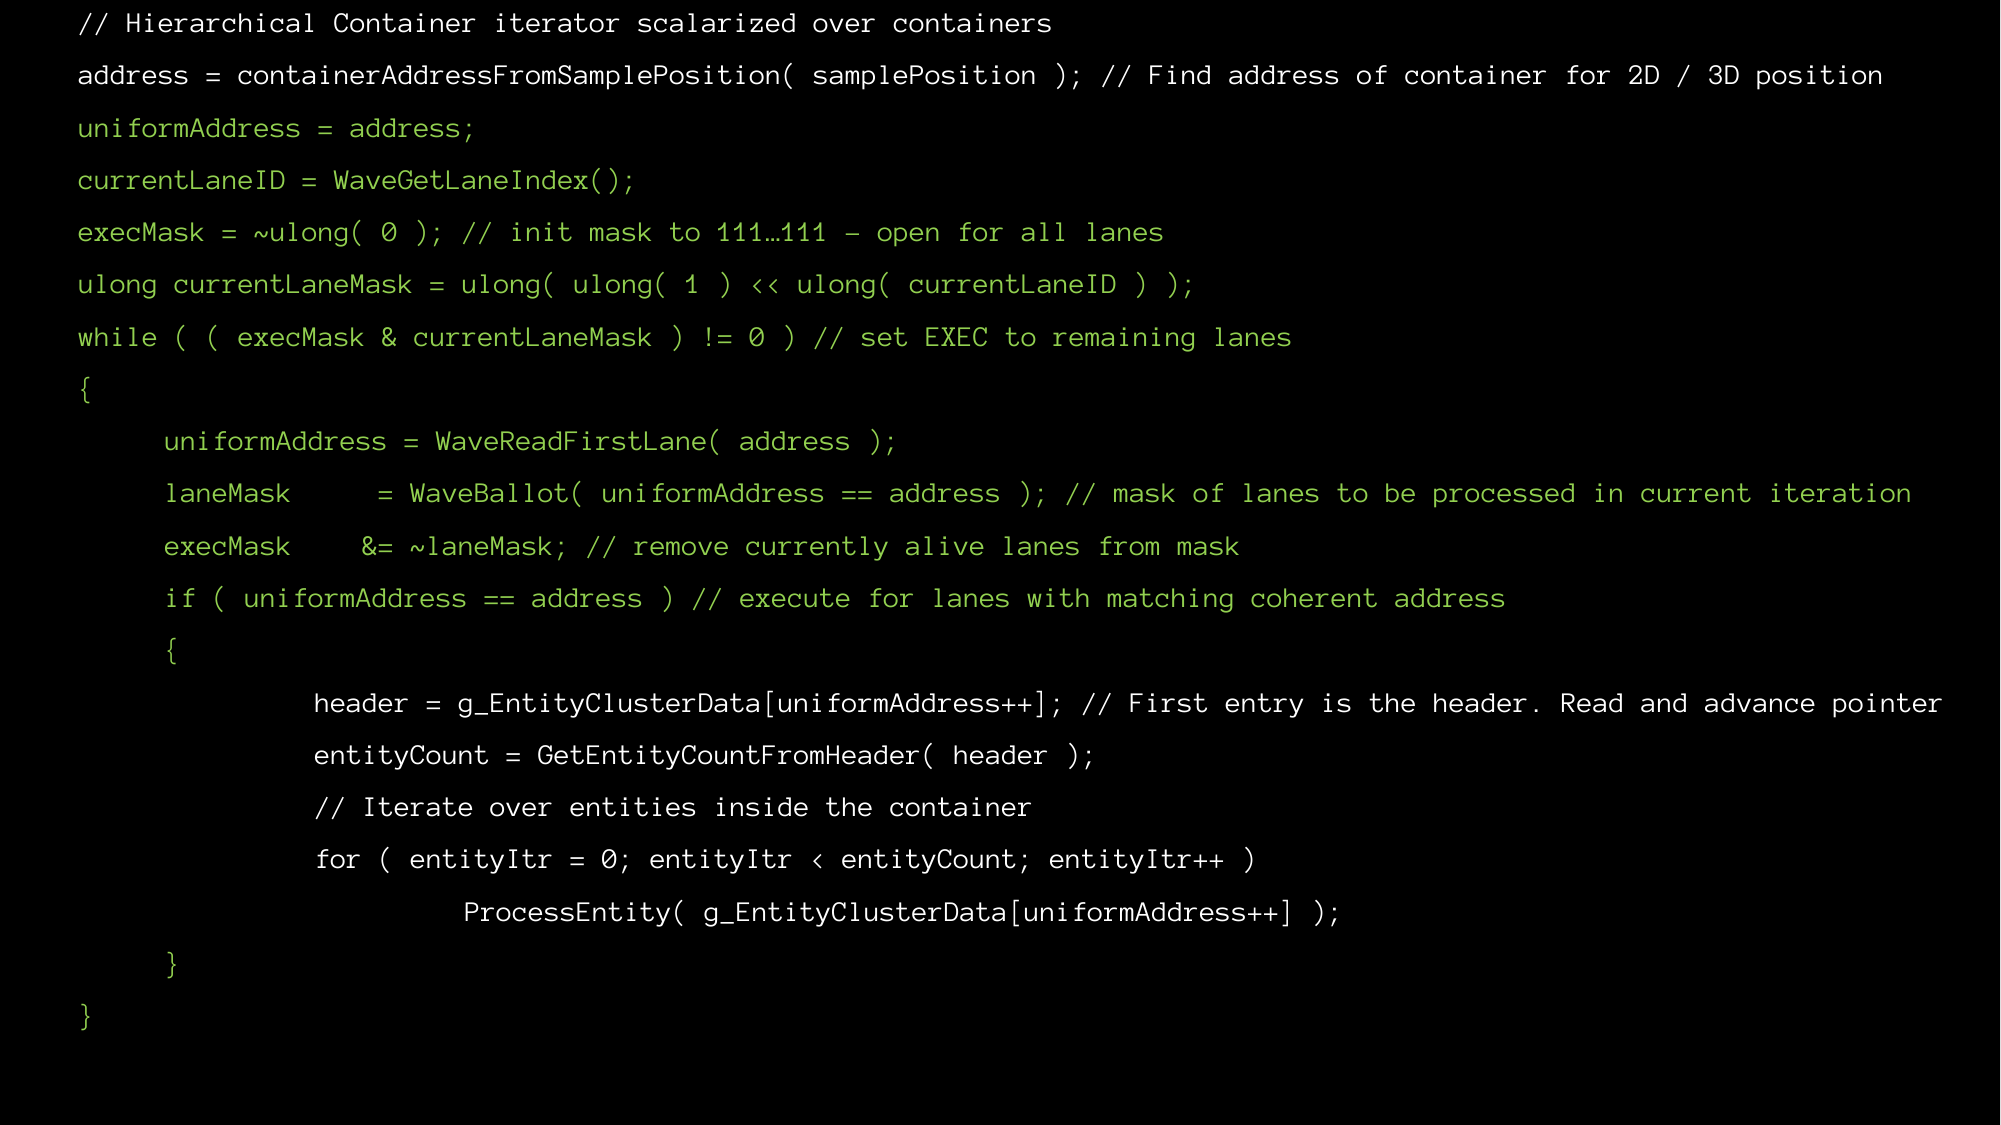

// Hierarchical Container iterator scalarized over containers
    address = containerAddressFromSamplePosition( samplePosition ); // Find address of container for 2D / 3D position
    uniformAddress = address;
    currentLaneID = WaveGetLaneIndex();
    execMask = ~ulong( 0 ); // init mask to 111…111 – open for all lanes
    ulong currentLaneMask = ulong( ulong( 1 ) << ulong( currentLaneID ) );
    while ( ( execMask & currentLaneMask ) != 0 ) // set EXEC to remaining lanes
    {
   	uniformAddress = WaveReadFirstLane( address );
	laneMask	    = WaveBallot( uniformAddress == address ); // mask of lanes to be processed in current iteration
	execMask	   &= ~laneMask; // remove currently alive lanes from mask
	if ( uniformAddress == address ) // execute for lanes with matching coherent address
	{
		header = g_EntityClusterData[uniformAddress++]; // First entry is the header. Read and advance pointer
		entityCount = GetEntityCountFromHeader( header );
		// Iterate over entities inside the container
		for ( entityItr = 0; entityItr < entityCount; entityItr++ )
			ProcessEntity( g_EntityClusterData[uniformAddress++] );
	}
    }
# Scalarization : Baseline